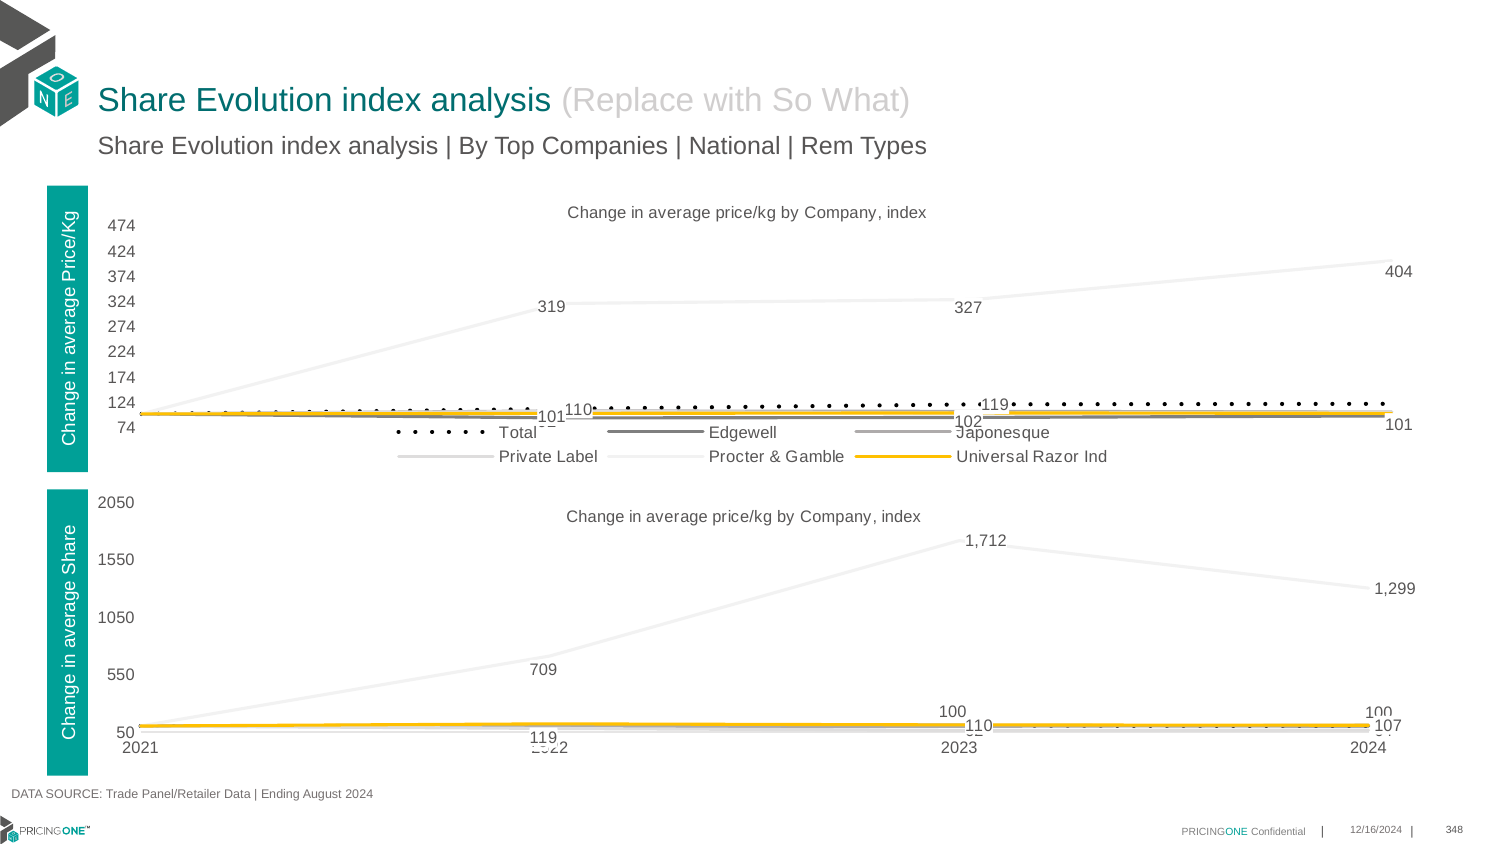

# Share Evolution index analysis (Replace with So What)
Share Evolution index analysis | By Top Companies | National | Rem Types

### Chart: Change in average price/kg by Company, index

| Category | Total | Edgewell | Japonesque | Private Label | Procter & Gamble | Universal Razor Ind |
|---|---|---|---|---|---|---|
| 2021 | 100.0 | 100.0 | 100.0 | 100.0 | 100.0 | 100.0 |
| 2022 | 110.0 | 92.0 | 106.0 | 105.0 | 319.0 | 101.0 |
| 2023 | 119.0 | 93.0 | 105.0 | 102.0 | 327.0 | 102.0 |
| 2024 | 120.0 | 96.0 | 104.0 | 104.0 | 404.0 | 101.0 |
Change in average Price/Kg

### Chart: Change in average price/kg by Company, index

| Category | Total | Edgewell | Japonesque | Private Label | Procter & Gamble | Universal Razor Ind |
|---|---|---|---|---|---|---|
| 2021 | 100.0 | 100.0 | 100.0 | 100.0 | 100.0 | 100.0 |
| 2022 | 100.0 | 109.0 | 94.0 | 79.0 | 709.0 | 119.0 |
| 2023 | 100.0 | 107.0 | 97.0 | 62.0 | 1712.0 | 110.0 |
| 2024 | 100.0 | 99.0 | 107.0 | 64.0 | 1299.0 | 107.0 |
Change in average Share
DATA SOURCE: Trade Panel/Retailer Data | Ending August 2024

12/16/2024
348